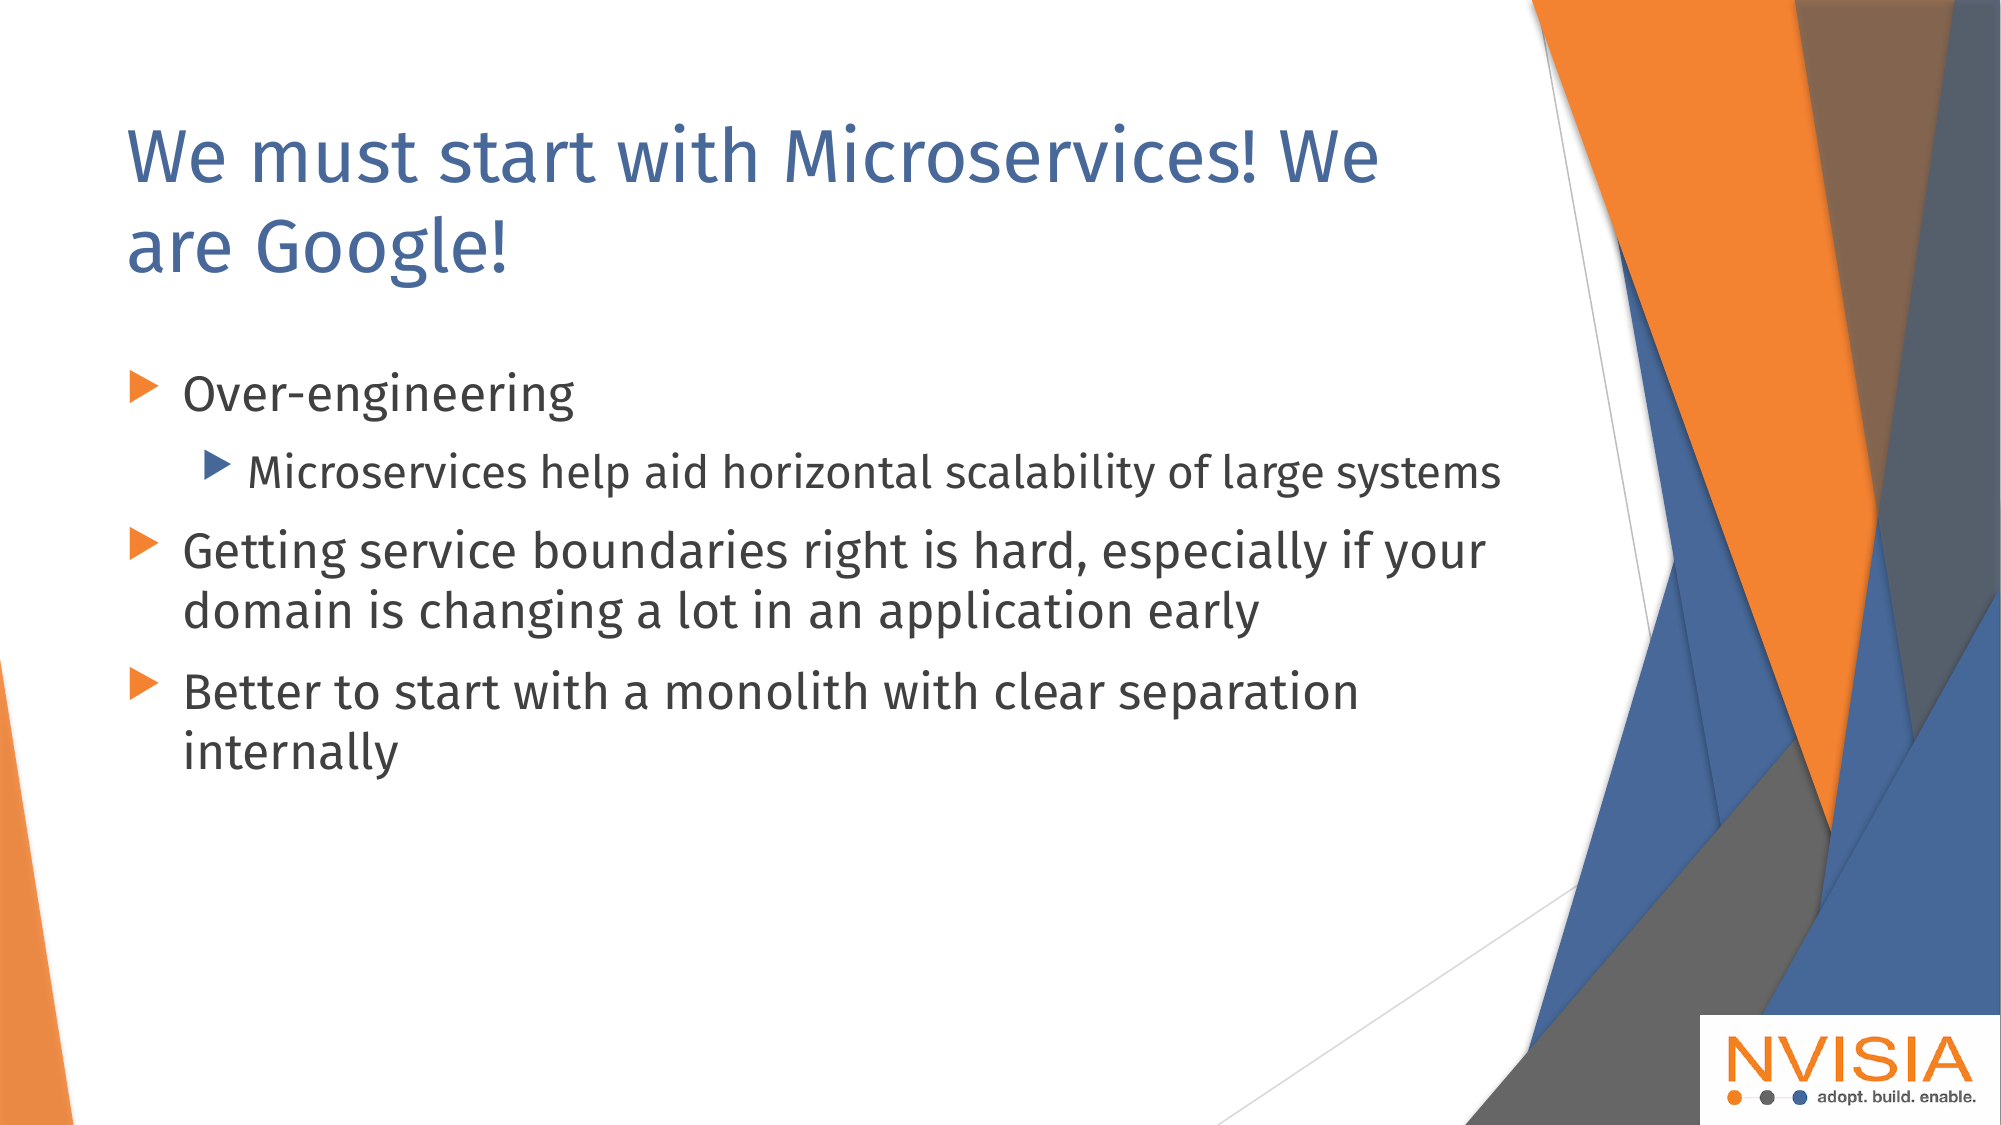

# We must start with Microservices! We are Google!
Over-engineering
Microservices help aid horizontal scalability of large systems
Getting service boundaries right is hard, especially if your domain is changing a lot in an application early
Better to start with a monolith with clear separation internally